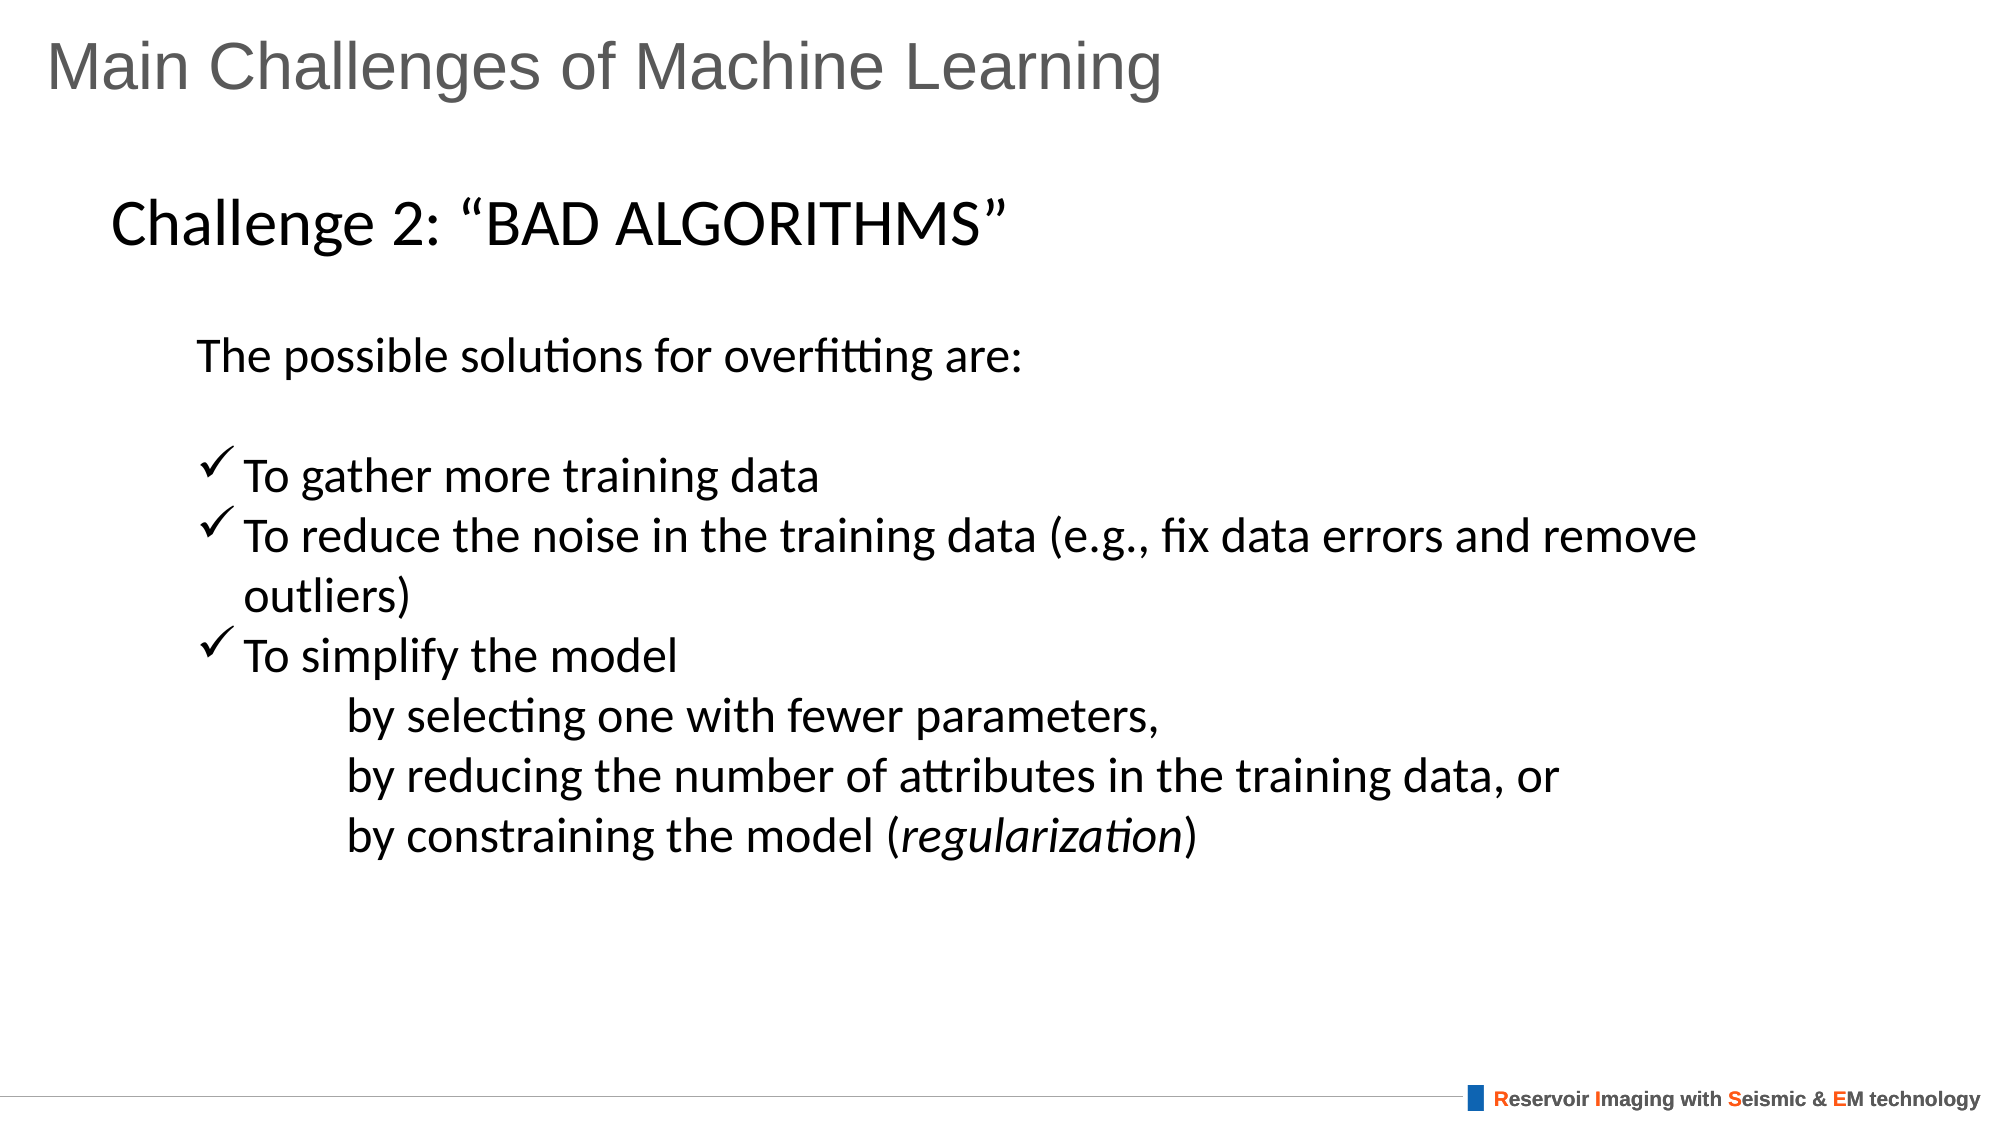

# Main Challenges of Machine Learning
Challenge 2: “BAD ALGORITHMS”

The possible solutions for overfitting are:

To gather more training data
To reduce the noise in the training data (e.g., fix data errors and remove outliers)
To simplify the model
	by selecting one with fewer parameters,
	by reducing the number of attributes in the training data, or
	by constraining the model (regularization)